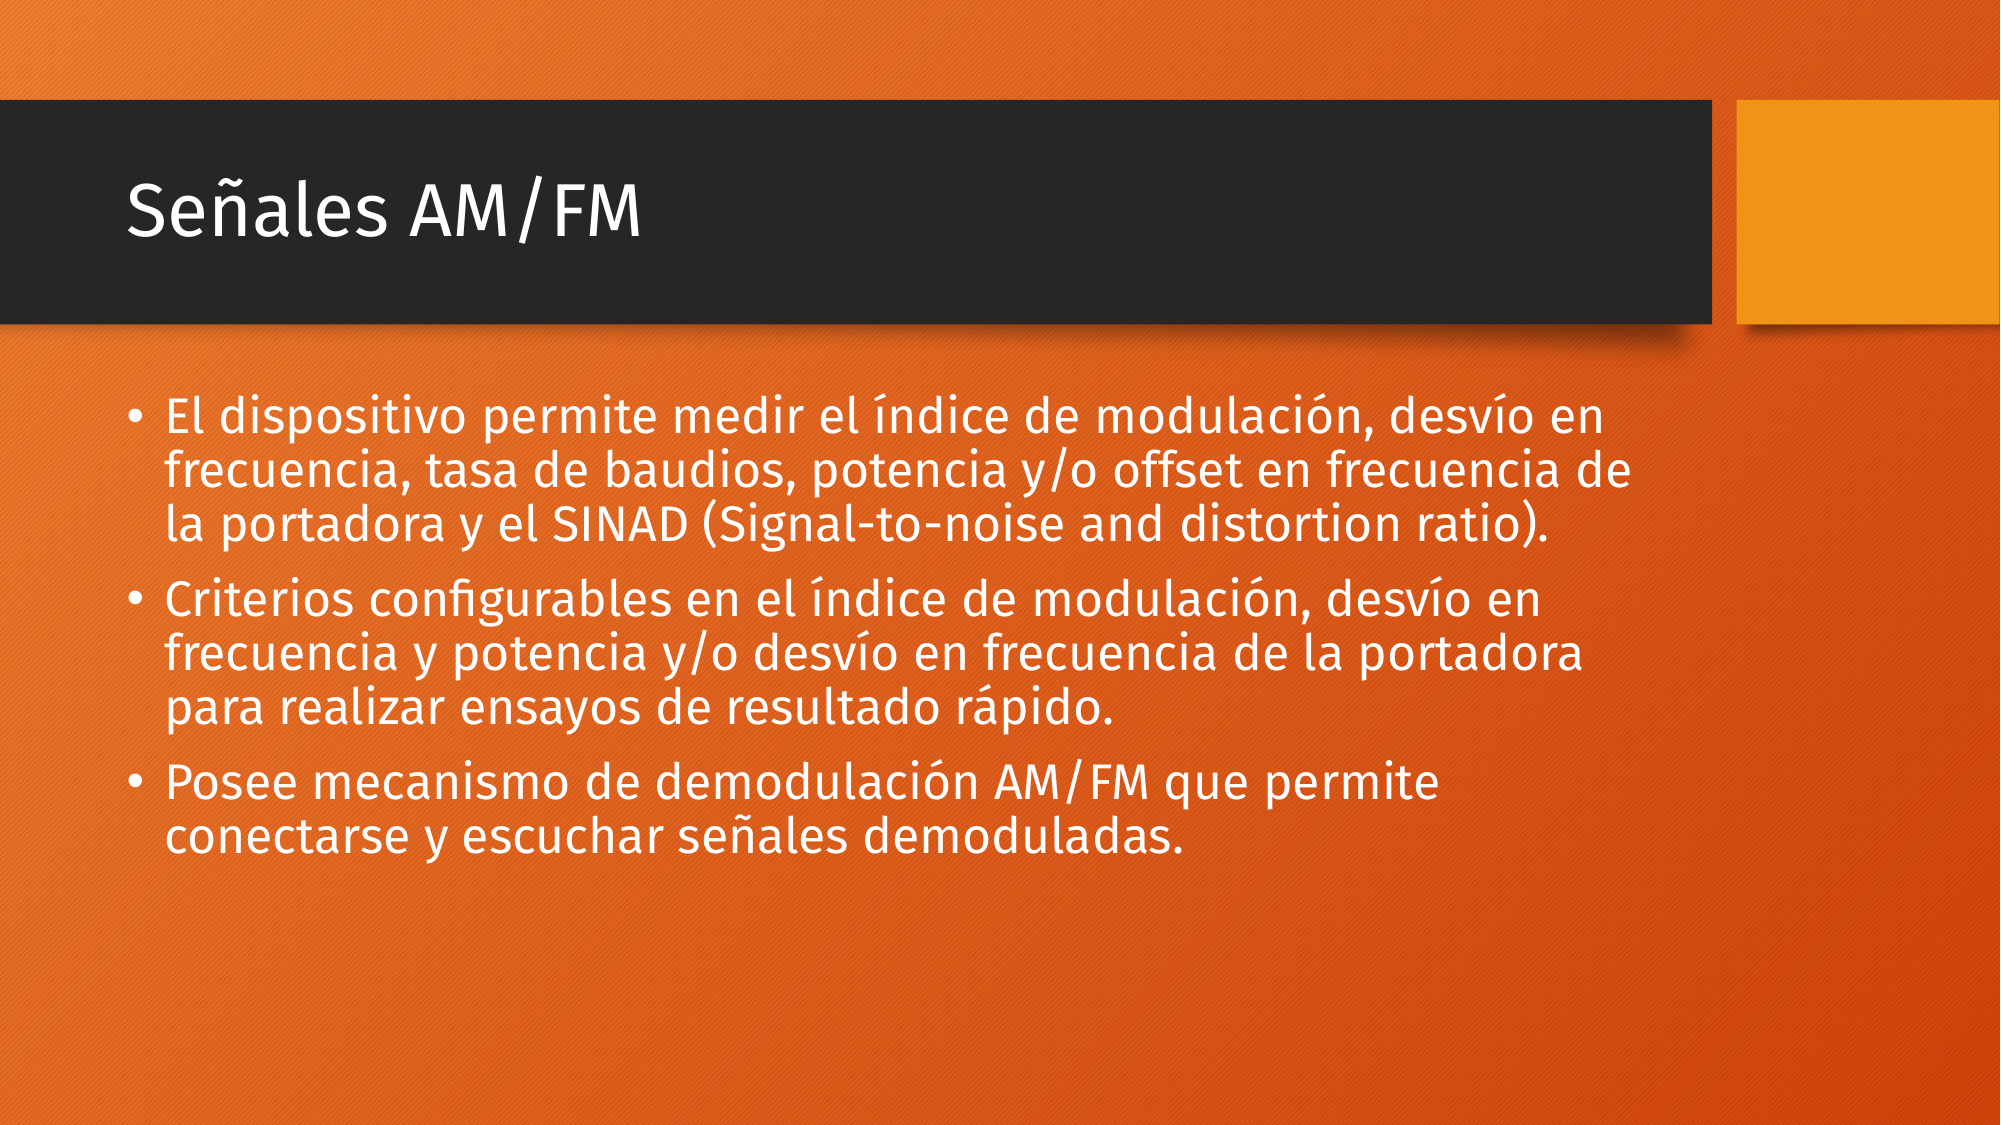

# Señales AM/FM
El dispositivo permite medir el índice de modulación, desvío en frecuencia, tasa de baudios, potencia y/o offset en frecuencia de la portadora y el SINAD (Signal-to-noise and distortion ratio).
Criterios configurables en el índice de modulación, desvío en frecuencia y potencia y/o desvío en frecuencia de la portadora para realizar ensayos de resultado rápido.
Posee mecanismo de demodulación AM/FM que permite conectarse y escuchar señales demoduladas.